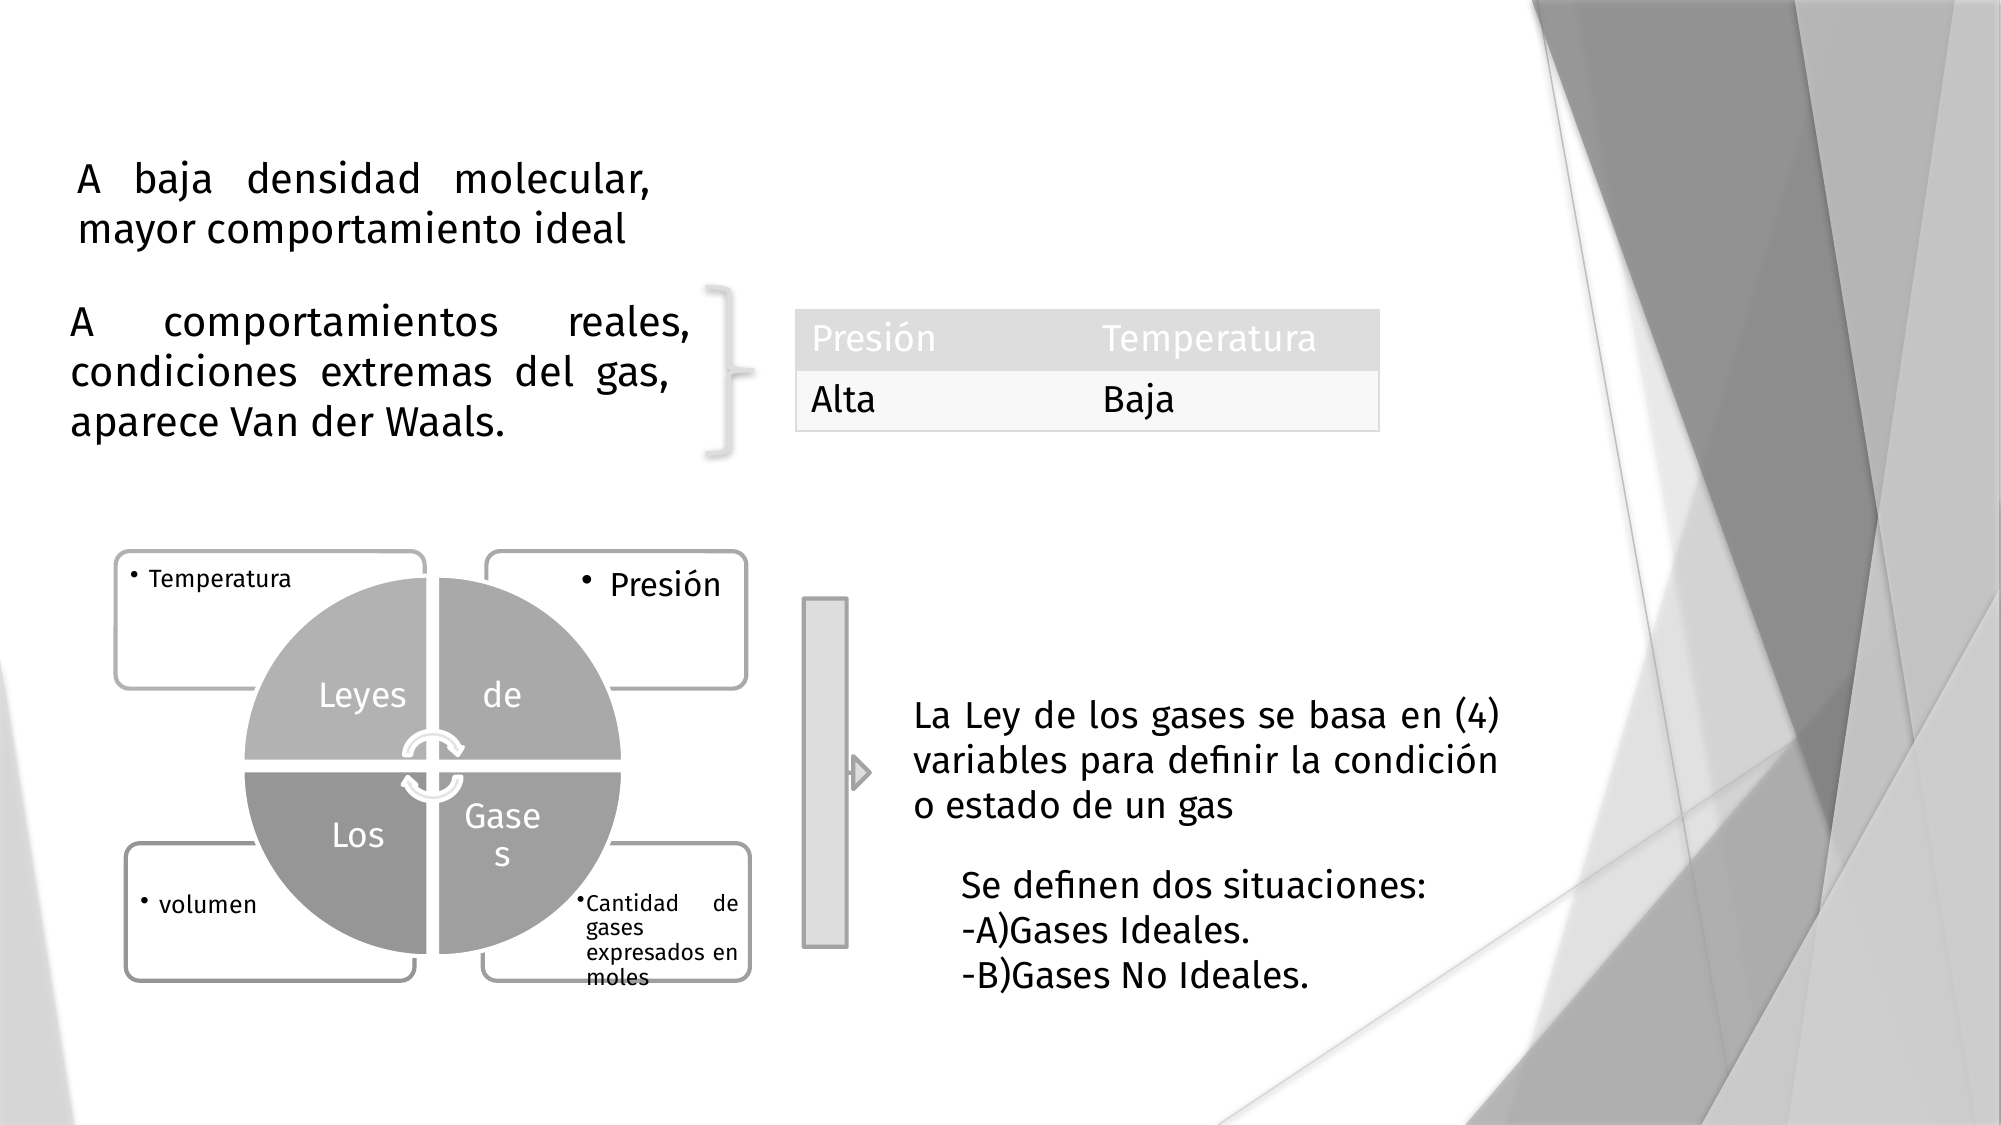

A baja densidad molecular, mayor comportamiento ideal
A comportamientos reales, condiciones extremas del gas,  aparece Van der Waals.

| Presión | Temperatura |
| --- | --- |
| Alta | Baja |
Cantidad de gases expresados en moles
volumen
Presión
Temperatura
Leyes
de
Gases
Los

La Ley de los gases se basa en (4) variables para definir la condición o estado de un gas
Se definen dos situaciones:
-A)Gases Ideales.
-B)Gases No Ideales.